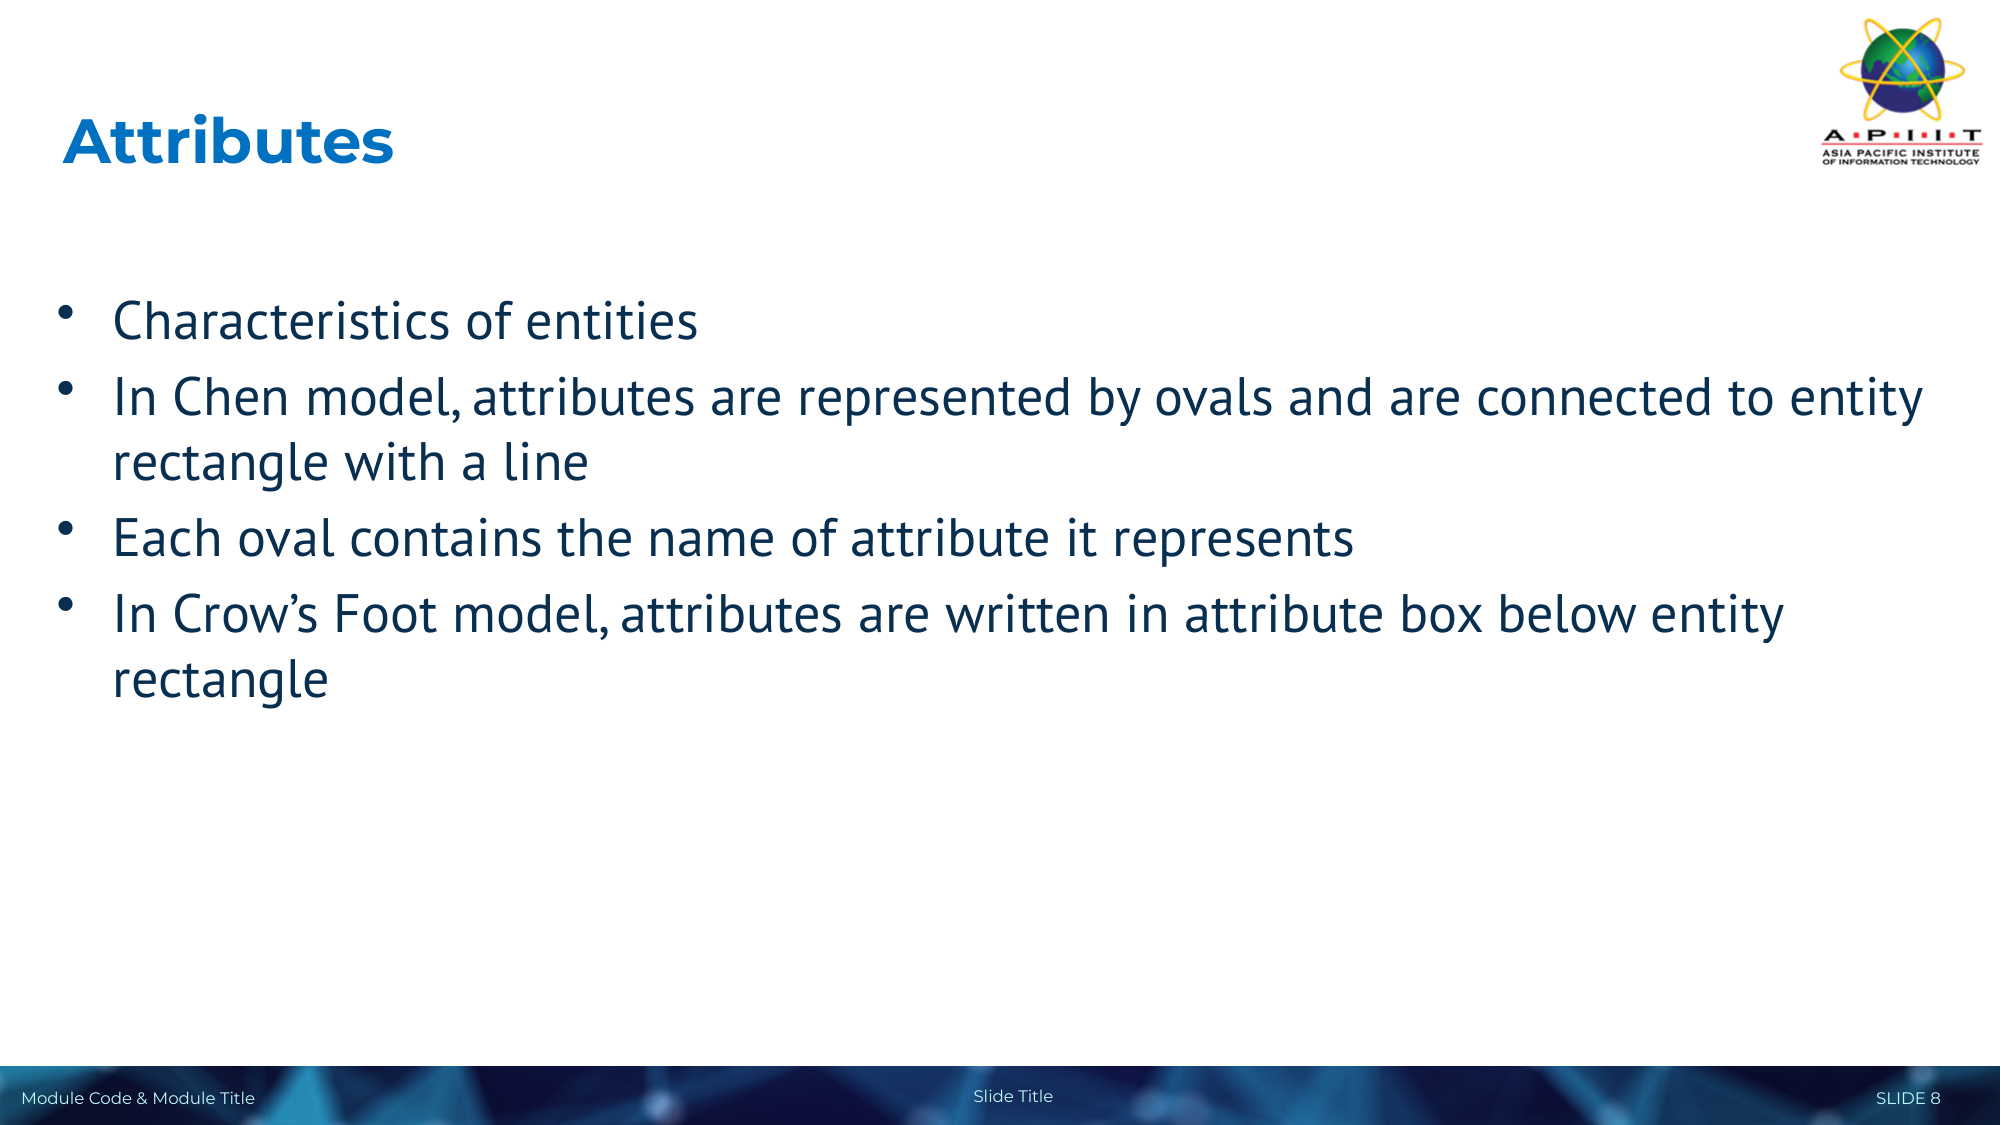

# Attributes
Characteristics of entities
In Chen model, attributes are represented by ovals and are connected to entity rectangle with a line
Each oval contains the name of attribute it represents
In Crow’s Foot model, attributes are written in attribute box below entity rectangle